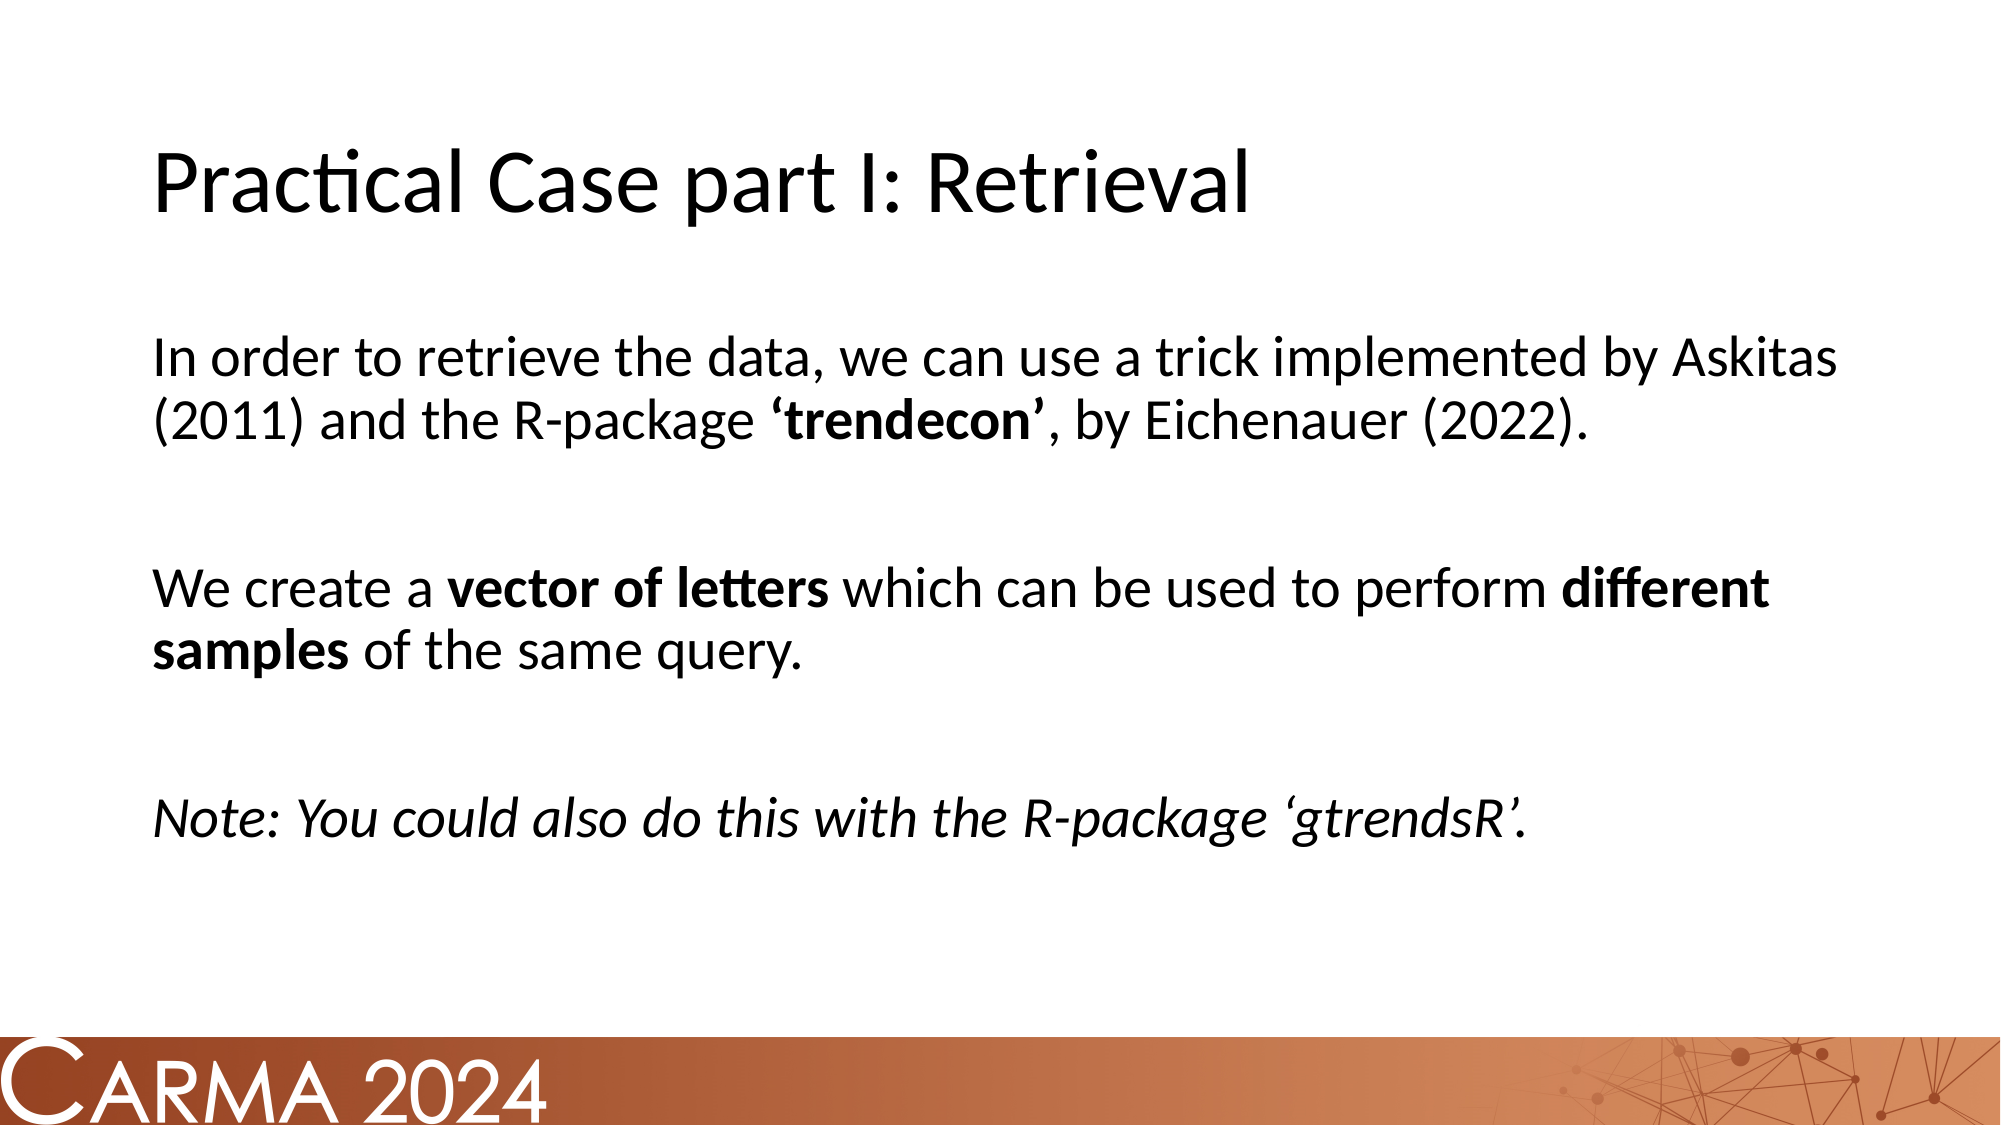

# Practical Case part I: Retrieval
In order to retrieve the data, we can use a trick implemented by Askitas (2011) and the R-package ‘trendecon’, by Eichenauer (2022).

We create a vector of letters which can be used to perform different samples of the same query.

Note: You could also do this with the R-package ‘gtrendsR’.